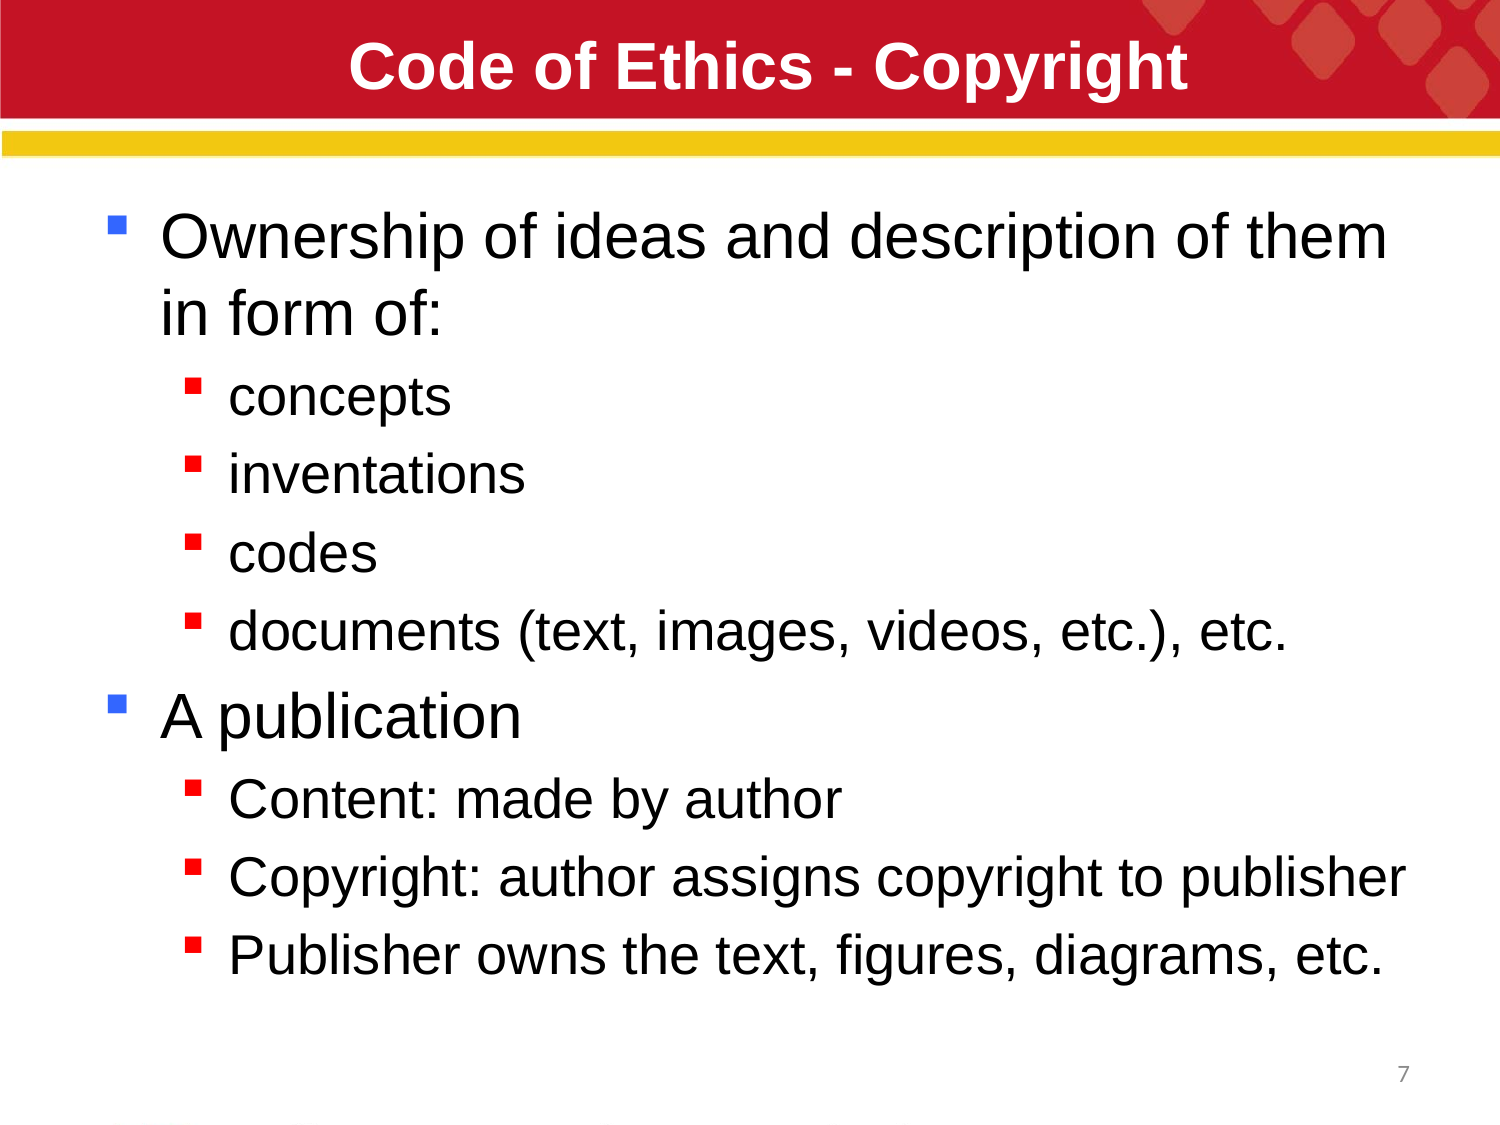

# Code of Ethics - Copyright
Ownership of ideas and description of them in form of:
concepts
inventations
codes
documents (text, images, videos, etc.), etc.
A publication
Content: made by author
Copyright: author assigns copyright to publisher
Publisher owns the text, figures, diagrams, etc.

7